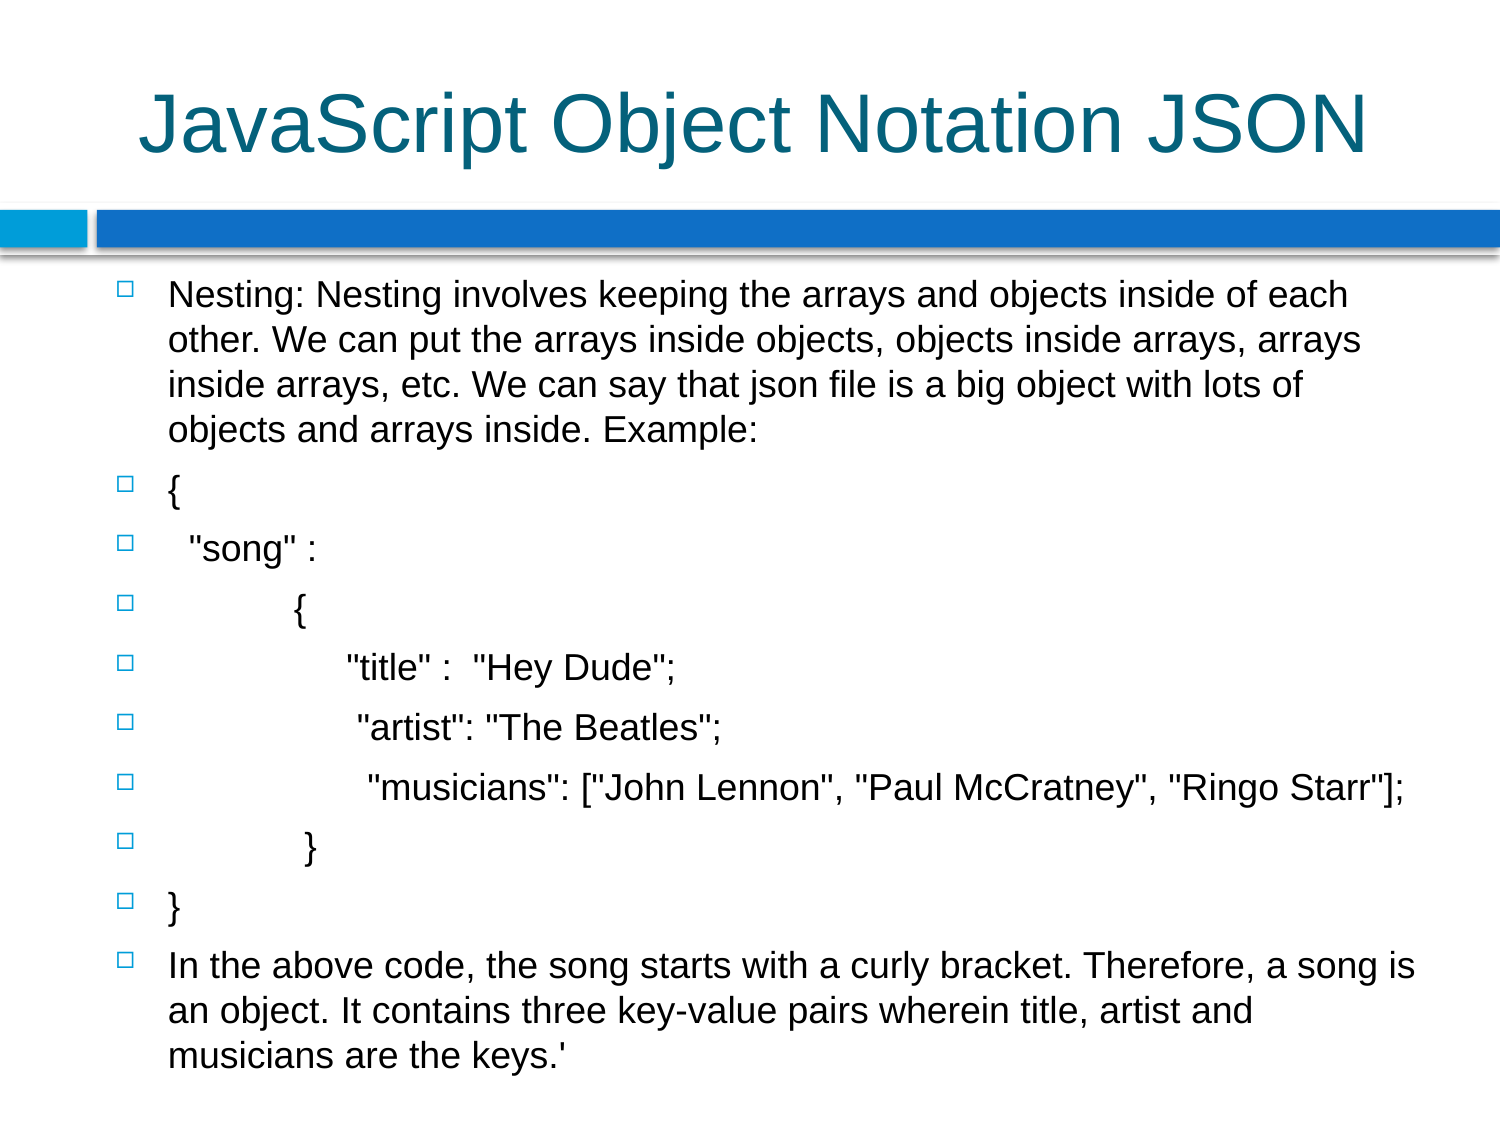

# JavaScript Object Notation JSON
88
Nesting: Nesting involves keeping the arrays and objects inside of each other. We can put the arrays inside objects, objects inside arrays, arrays inside arrays, etc. We can say that json file is a big object with lots of objects and arrays inside. Example:
{
  "song" :
            {
                 "title" :  "Hey Dude";
                  "artist": "The Beatles";
                   "musicians": ["John Lennon", "Paul McCratney", "Ringo Starr"];
             }
}
In the above code, the song starts with a curly bracket. Therefore, a song is an object. It contains three key-value pairs wherein title, artist and musicians are the keys.'